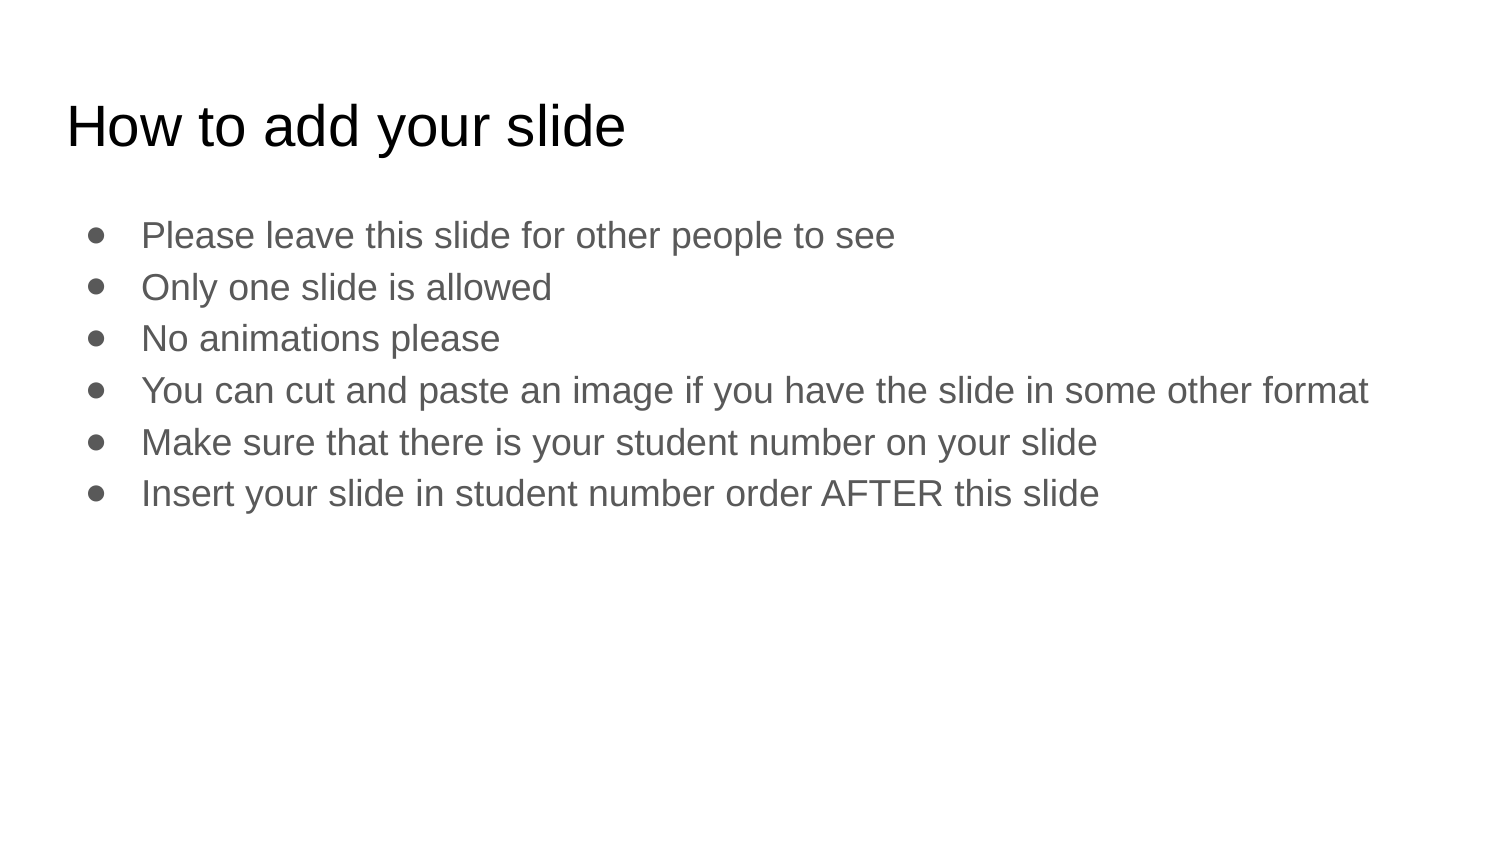

# How to add your slide
Please leave this slide for other people to see
Only one slide is allowed
No animations please
You can cut and paste an image if you have the slide in some other format
Make sure that there is your student number on your slide
Insert your slide in student number order AFTER this slide